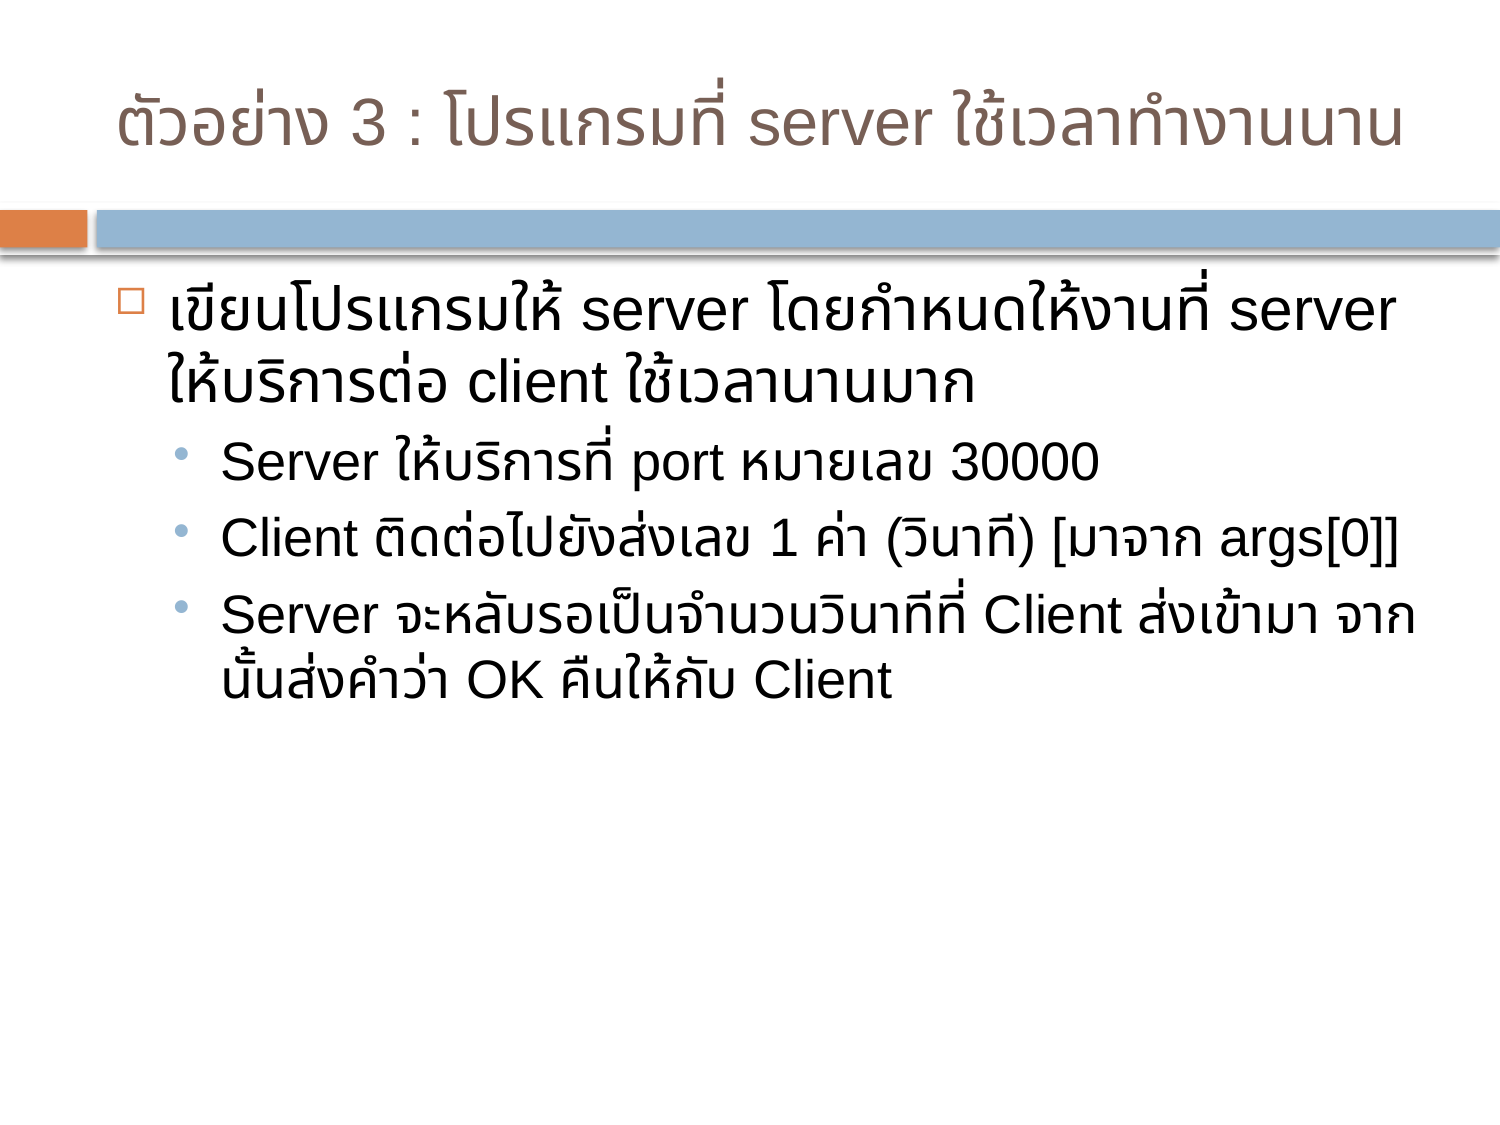

# ตัวอย่าง 3 : โปรแกรมที่ server ใช้เวลาทำงานนาน
เขียนโปรแกรมให้ server โดยกำหนดให้งานที่ server ให้บริการต่อ client ใช้เวลานานมาก
Server ให้บริการที่ port หมายเลข 30000
Client ติดต่อไปยังส่งเลข 1 ค่า (วินาที) [มาจาก args[0]]
Server จะหลับรอเป็นจำนวนวินาทีที่ Client ส่งเข้ามา จากนั้นส่งคำว่า OK คืนให้กับ Client